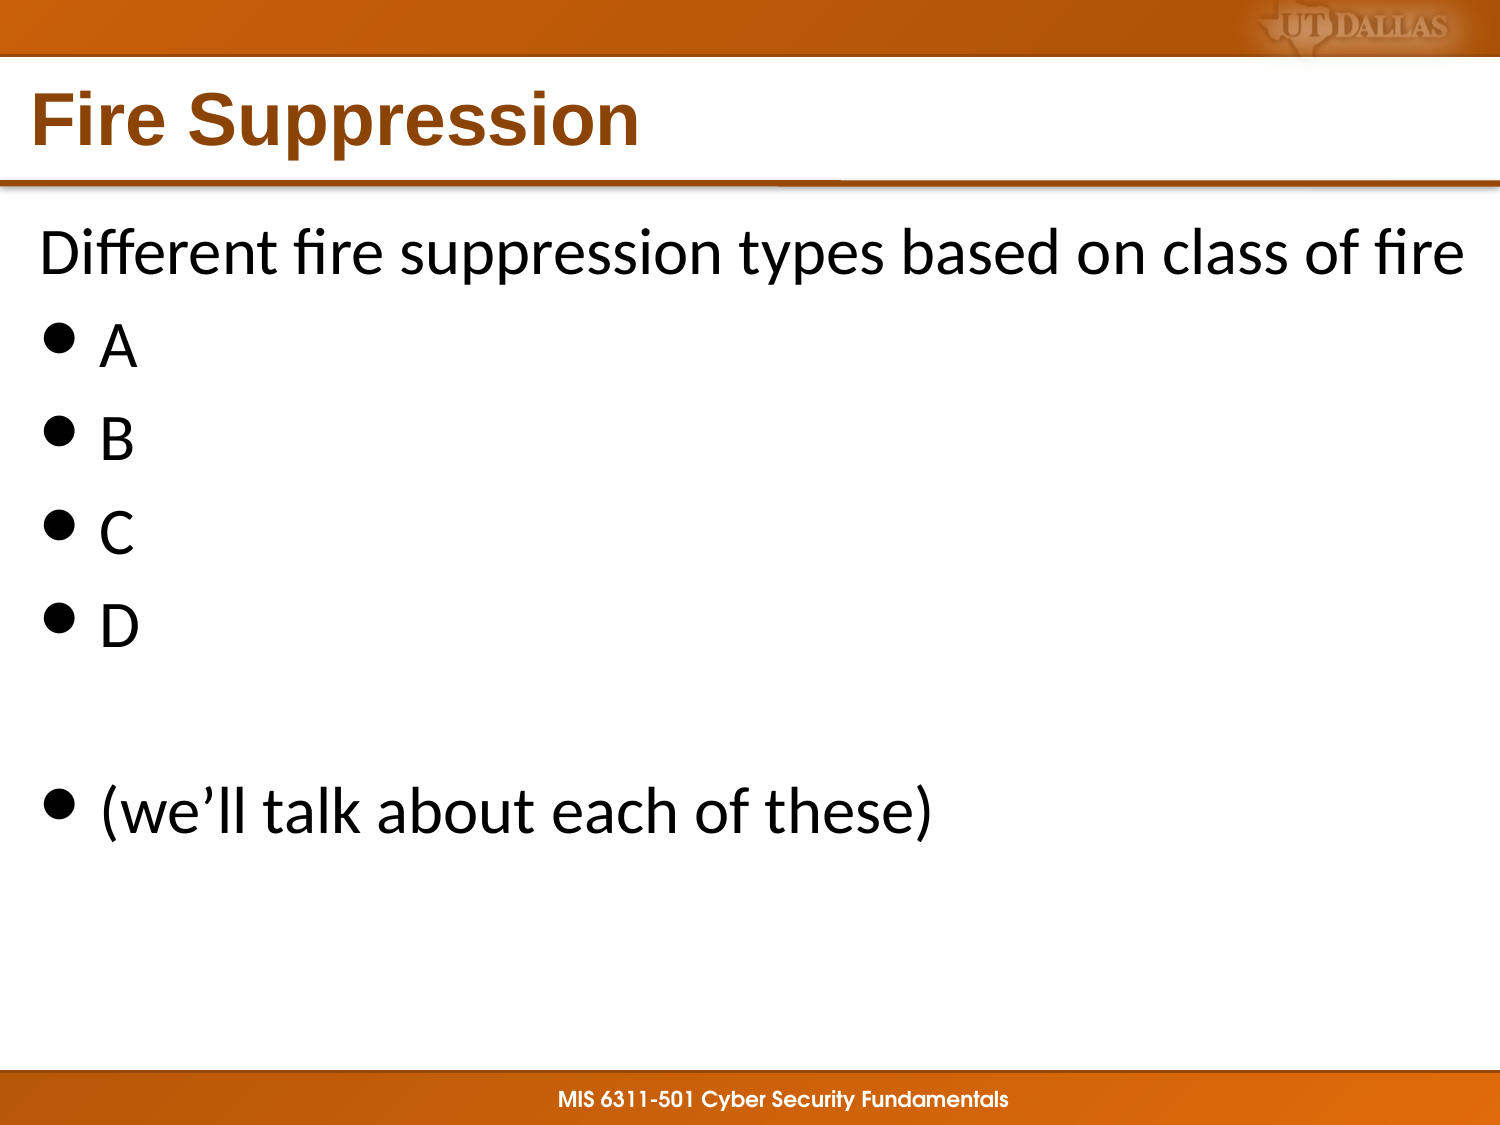

# Fire Suppression
Different fire suppression types based on class of fire
A
B
C
D

(we’ll talk about each of these)